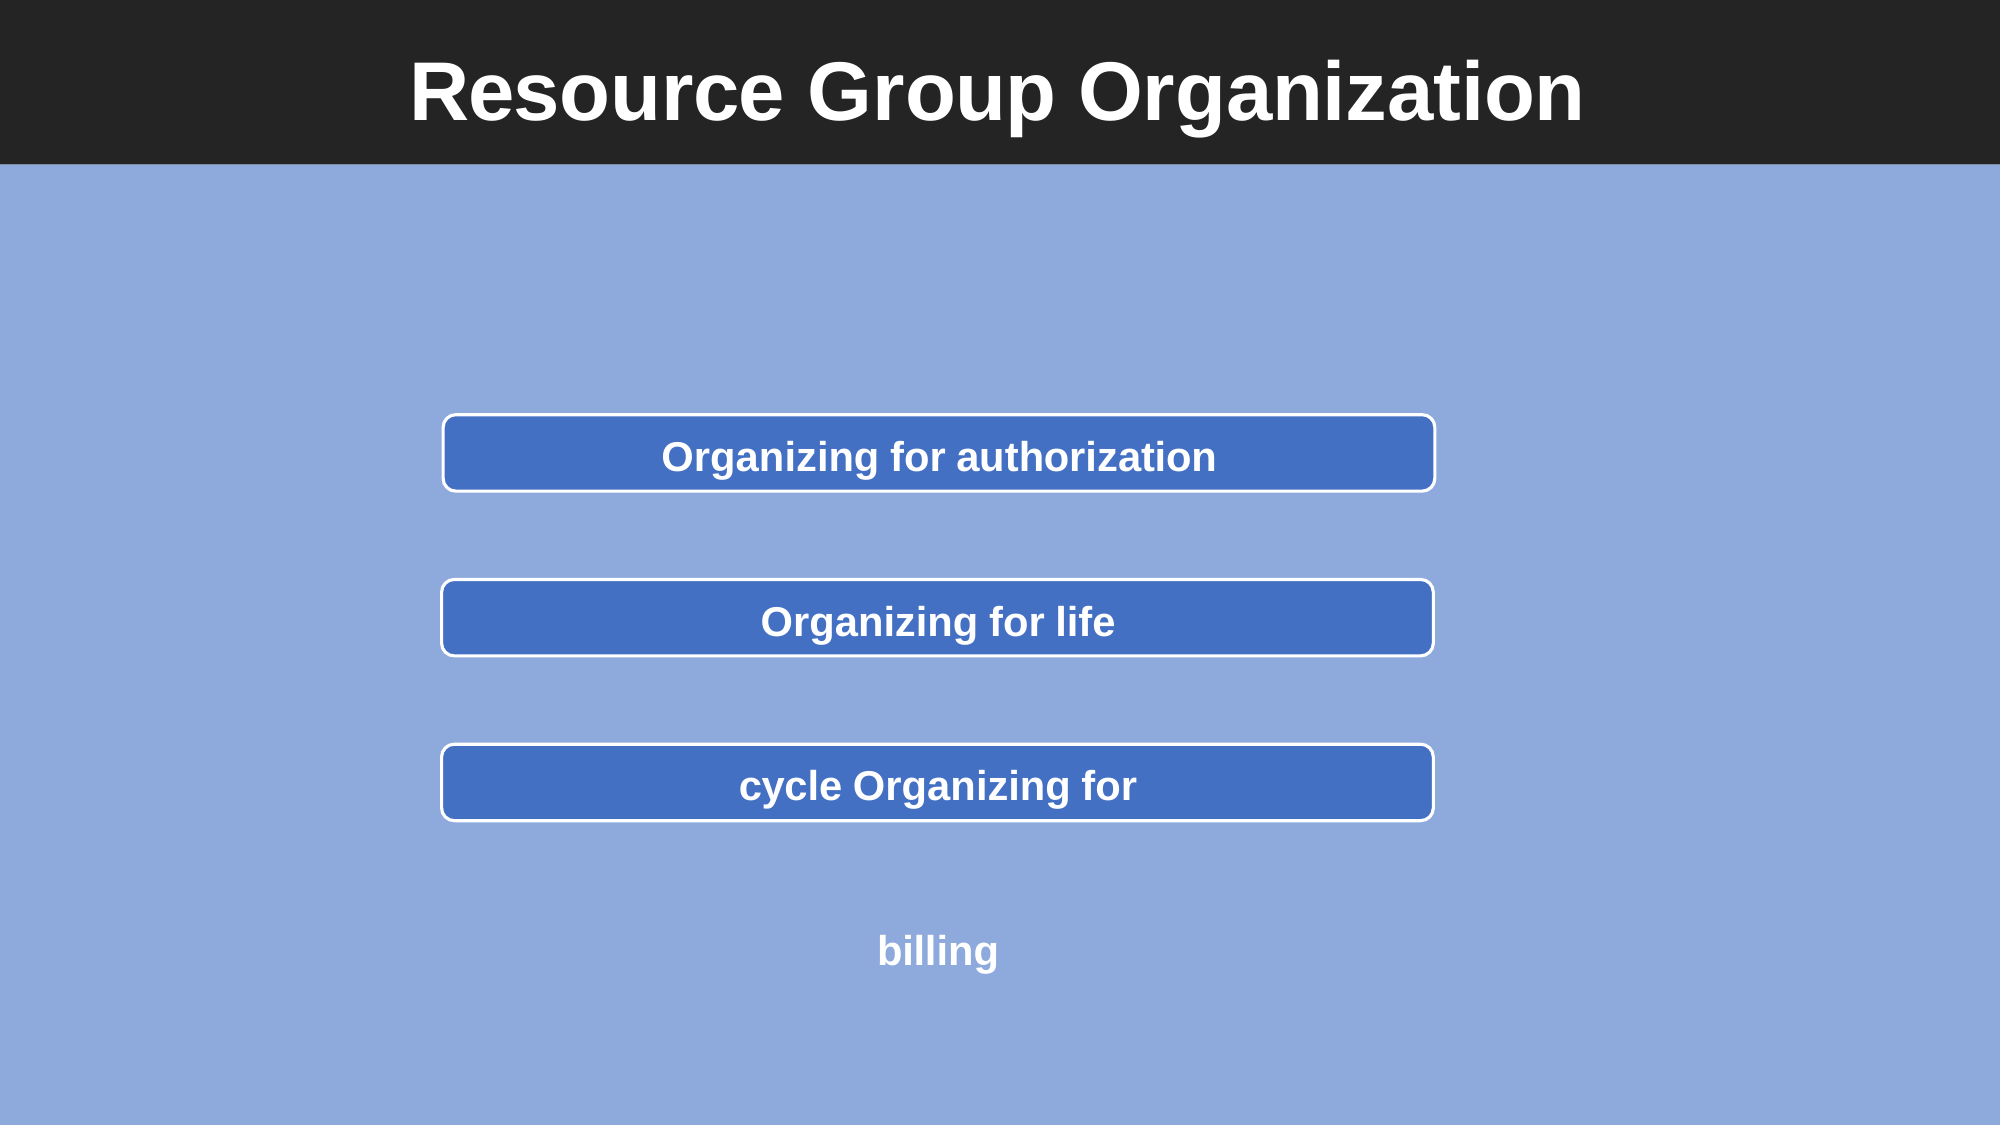

# Resource Group Organization

Organizing for authorization
Organizing for life cycle Organizing for billing